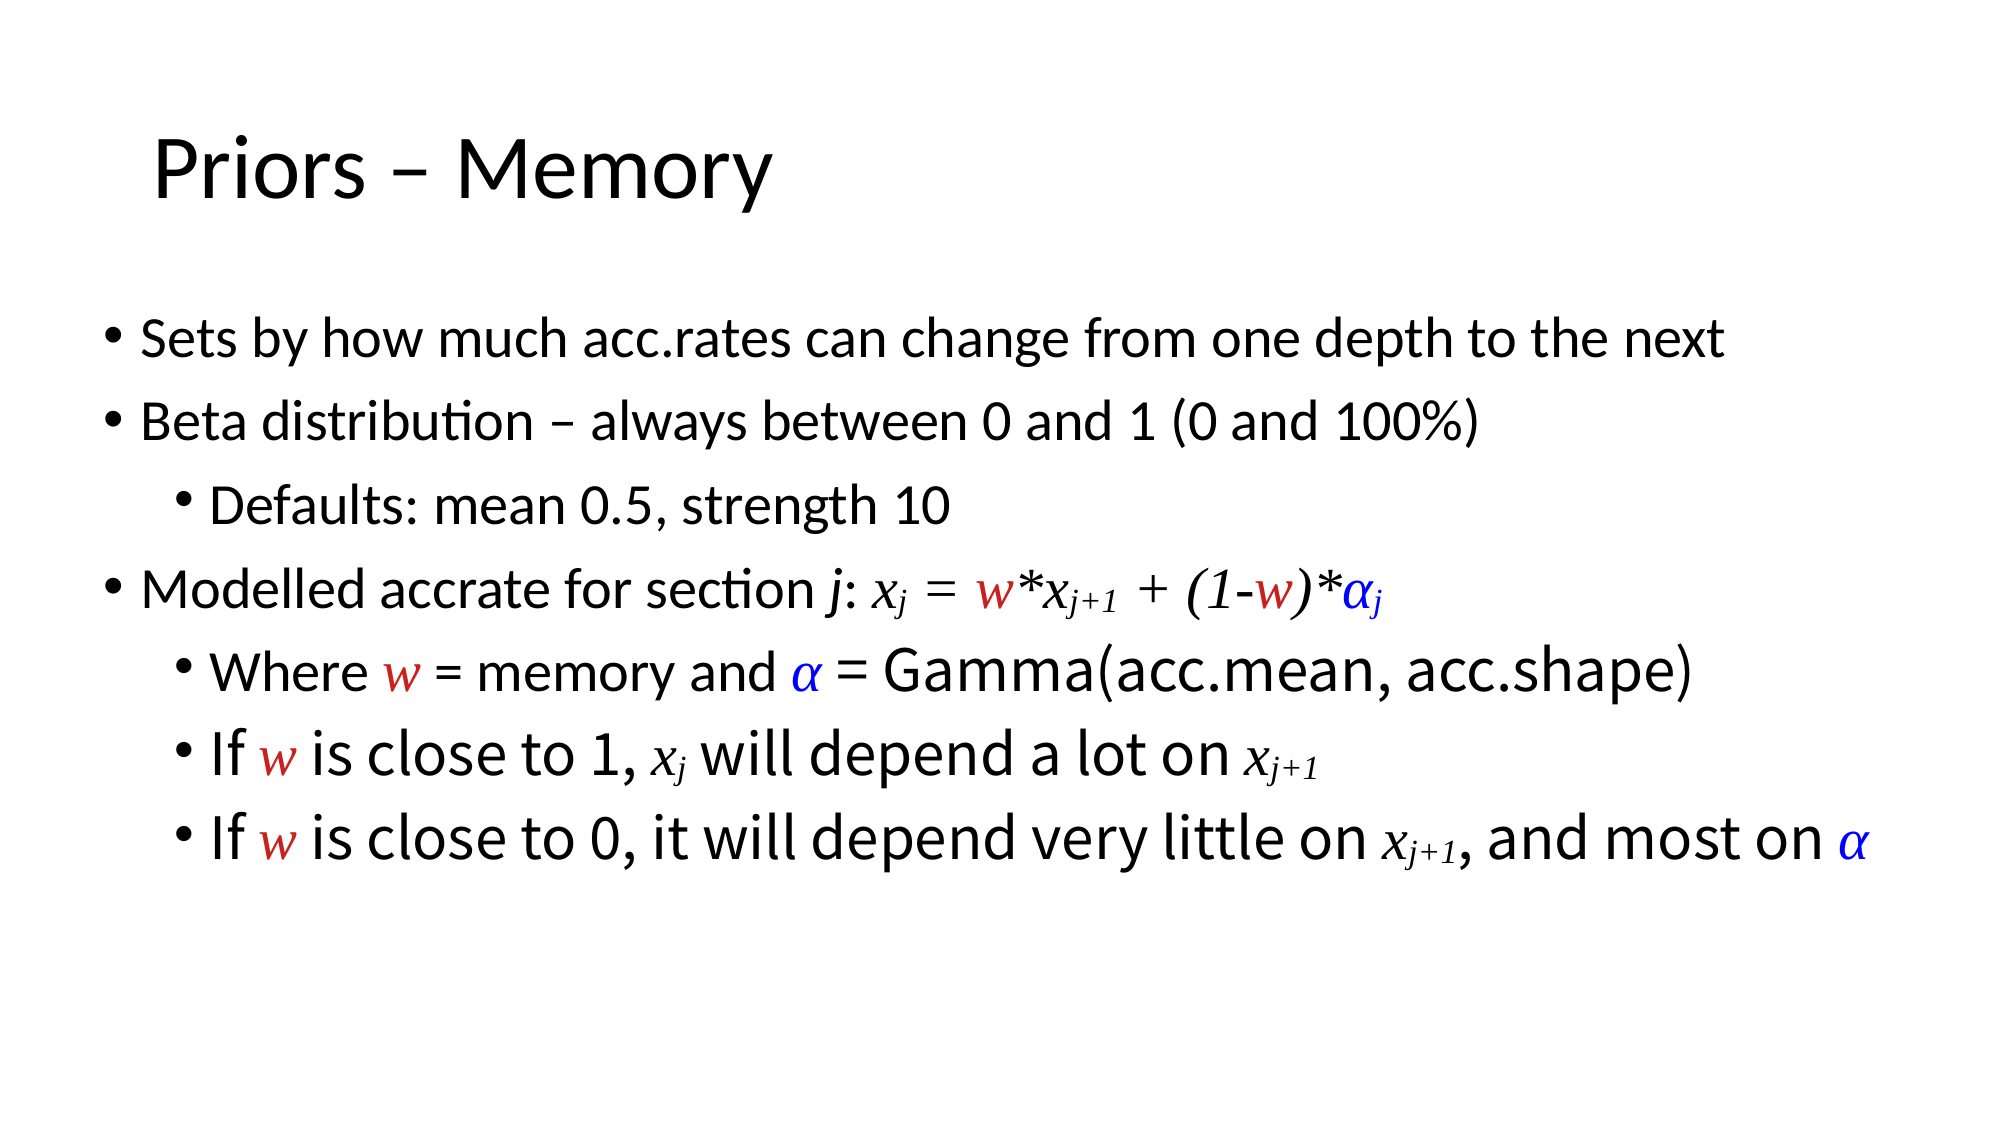

Priors – Memory
Sets by how much acc.rates can change from one depth to the next
Beta distribution – always between 0 and 1 (0 and 100%)
Defaults: mean 0.5, strength 10
Modelled accrate for section j: xj = w*xj+1 + (1-w)*αj
Where w = memory and α = Gamma(acc.mean, acc.shape)
If w is close to 1, xj will depend a lot on xj+1
If w is close to 0, it will depend very little on xj+1, and most on α